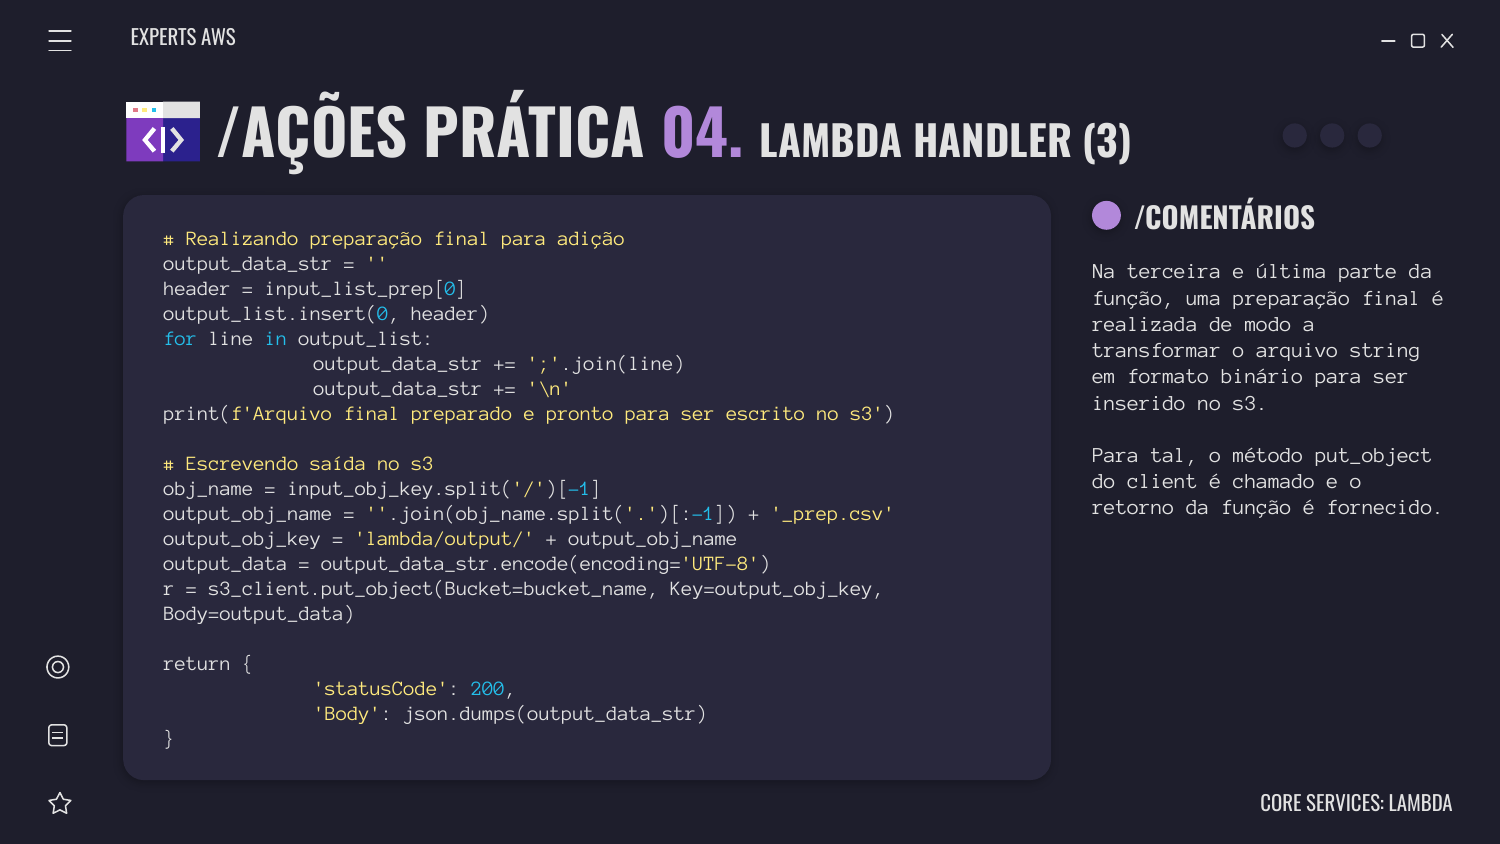

EXPERTS AWS

/AÇÕES PRÁTICA 04. LAMBDA HANDLER (3)

/COMENTÁRIOS

# Realizando preparação final para adição
output_data_str = ''
header = input_list_prep[0]
output_list.insert(0, header)
for line in output_list:
	output_data_str += ';'.join(line)
	output_data_str += '\n'
print(f'Arquivo final preparado e pronto para ser escrito no s3')

# Escrevendo saída no s3
obj_name = input_obj_key.split('/')[-1]
output_obj_name = ''.join(obj_name.split('.')[:-1]) + '_prep.csv'
output_obj_key = 'lambda/output/' + output_obj_name
output_data = output_data_str.encode(encoding='UTF-8')
r = s3_client.put_object(Bucket=bucket_name, Key=output_obj_key, Body=output_data)

return {
	'statusCode': 200,
	'Body': json.dumps(output_data_str)
}
Na terceira e última parte da função, uma preparação final é realizada de modo a transformar o arquivo string em formato binário para ser inserido no s3.

Para tal, o método put_object do client é chamado e o retorno da função é fornecido.

CORE SERVICES: LAMBDA